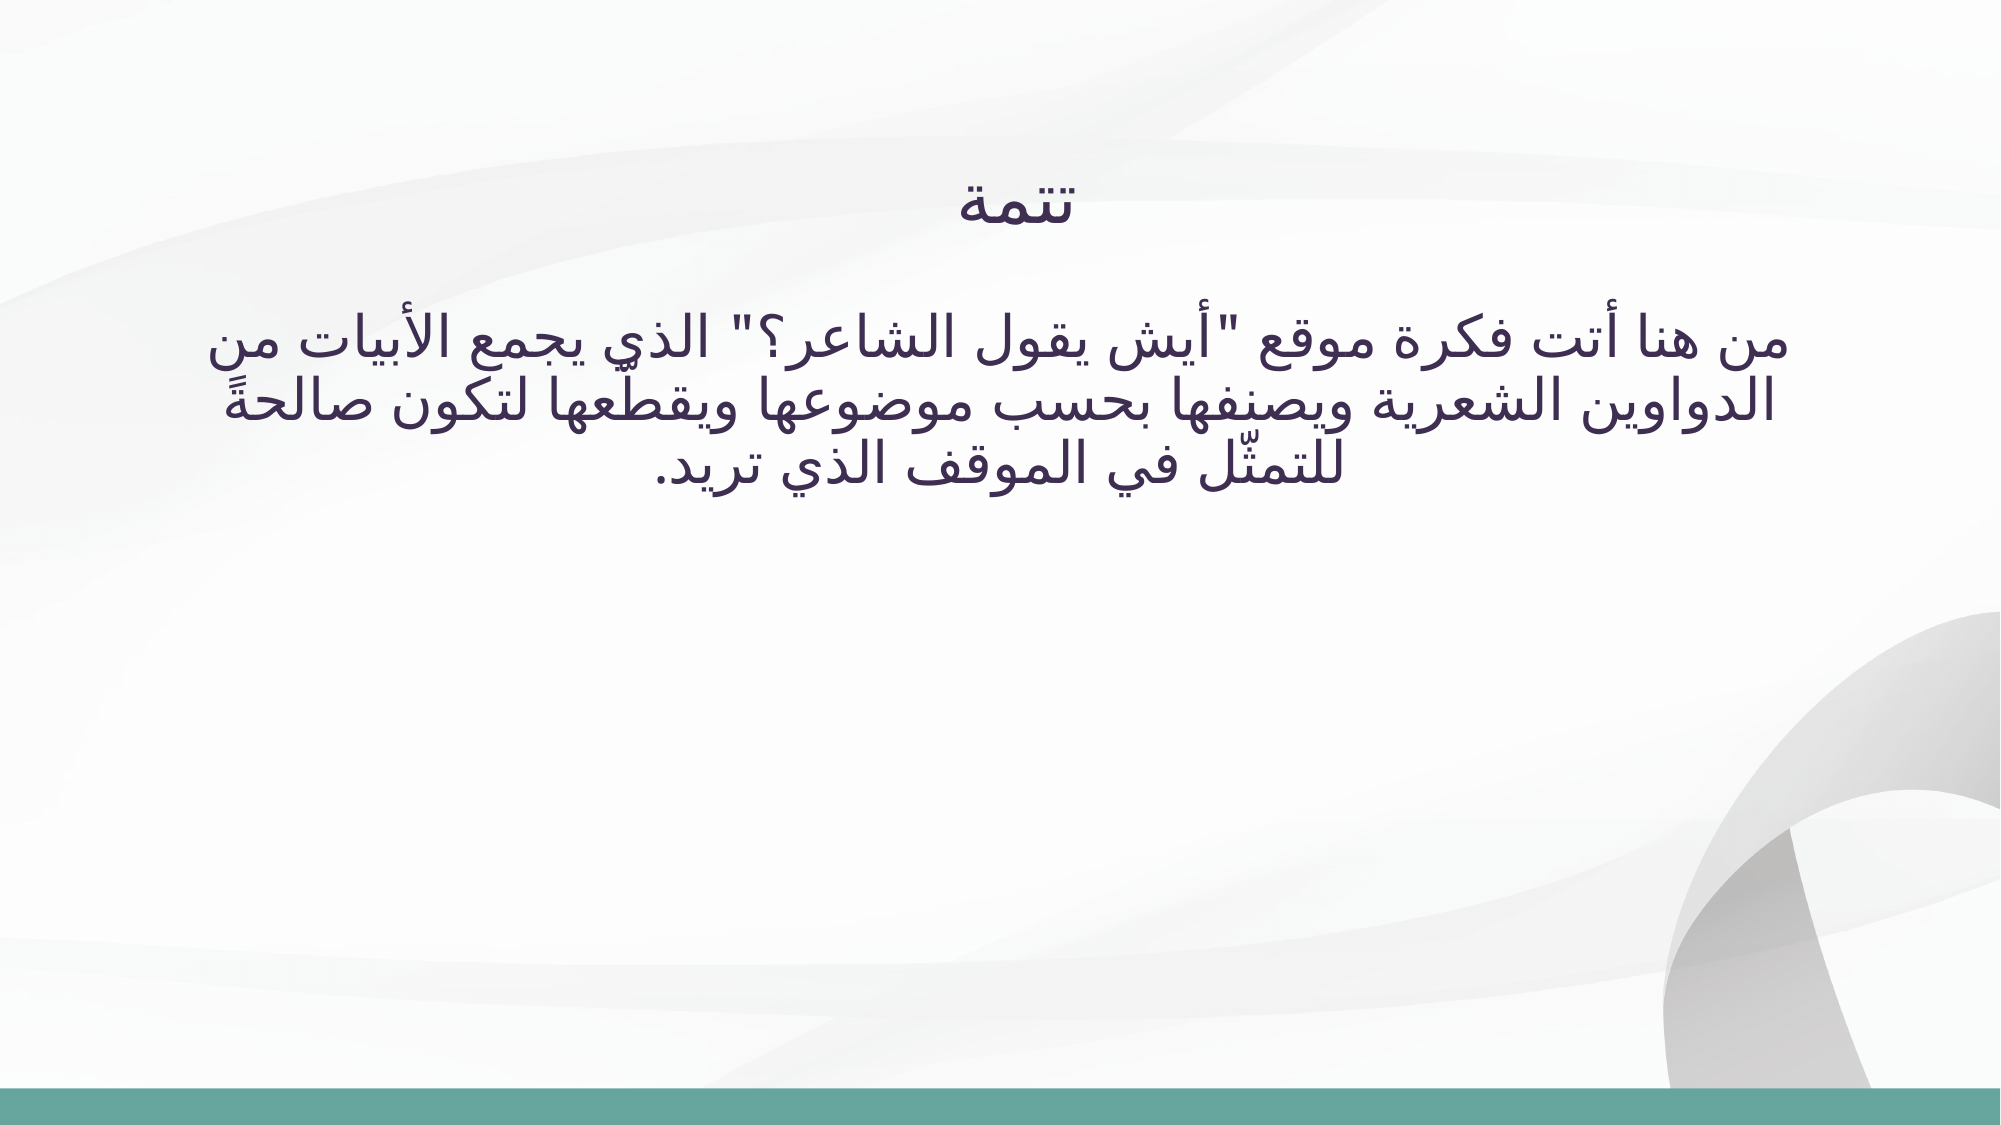

# تتمة
من هنا أتت فكرة موقع "أيش يقول الشاعر؟" الذي يجمع الأبيات من الدواوين الشعرية ويصنفها بحسب موضوعها ويقطّعها لتكون صالحةً للتمثّل في الموقف الذي تريد.